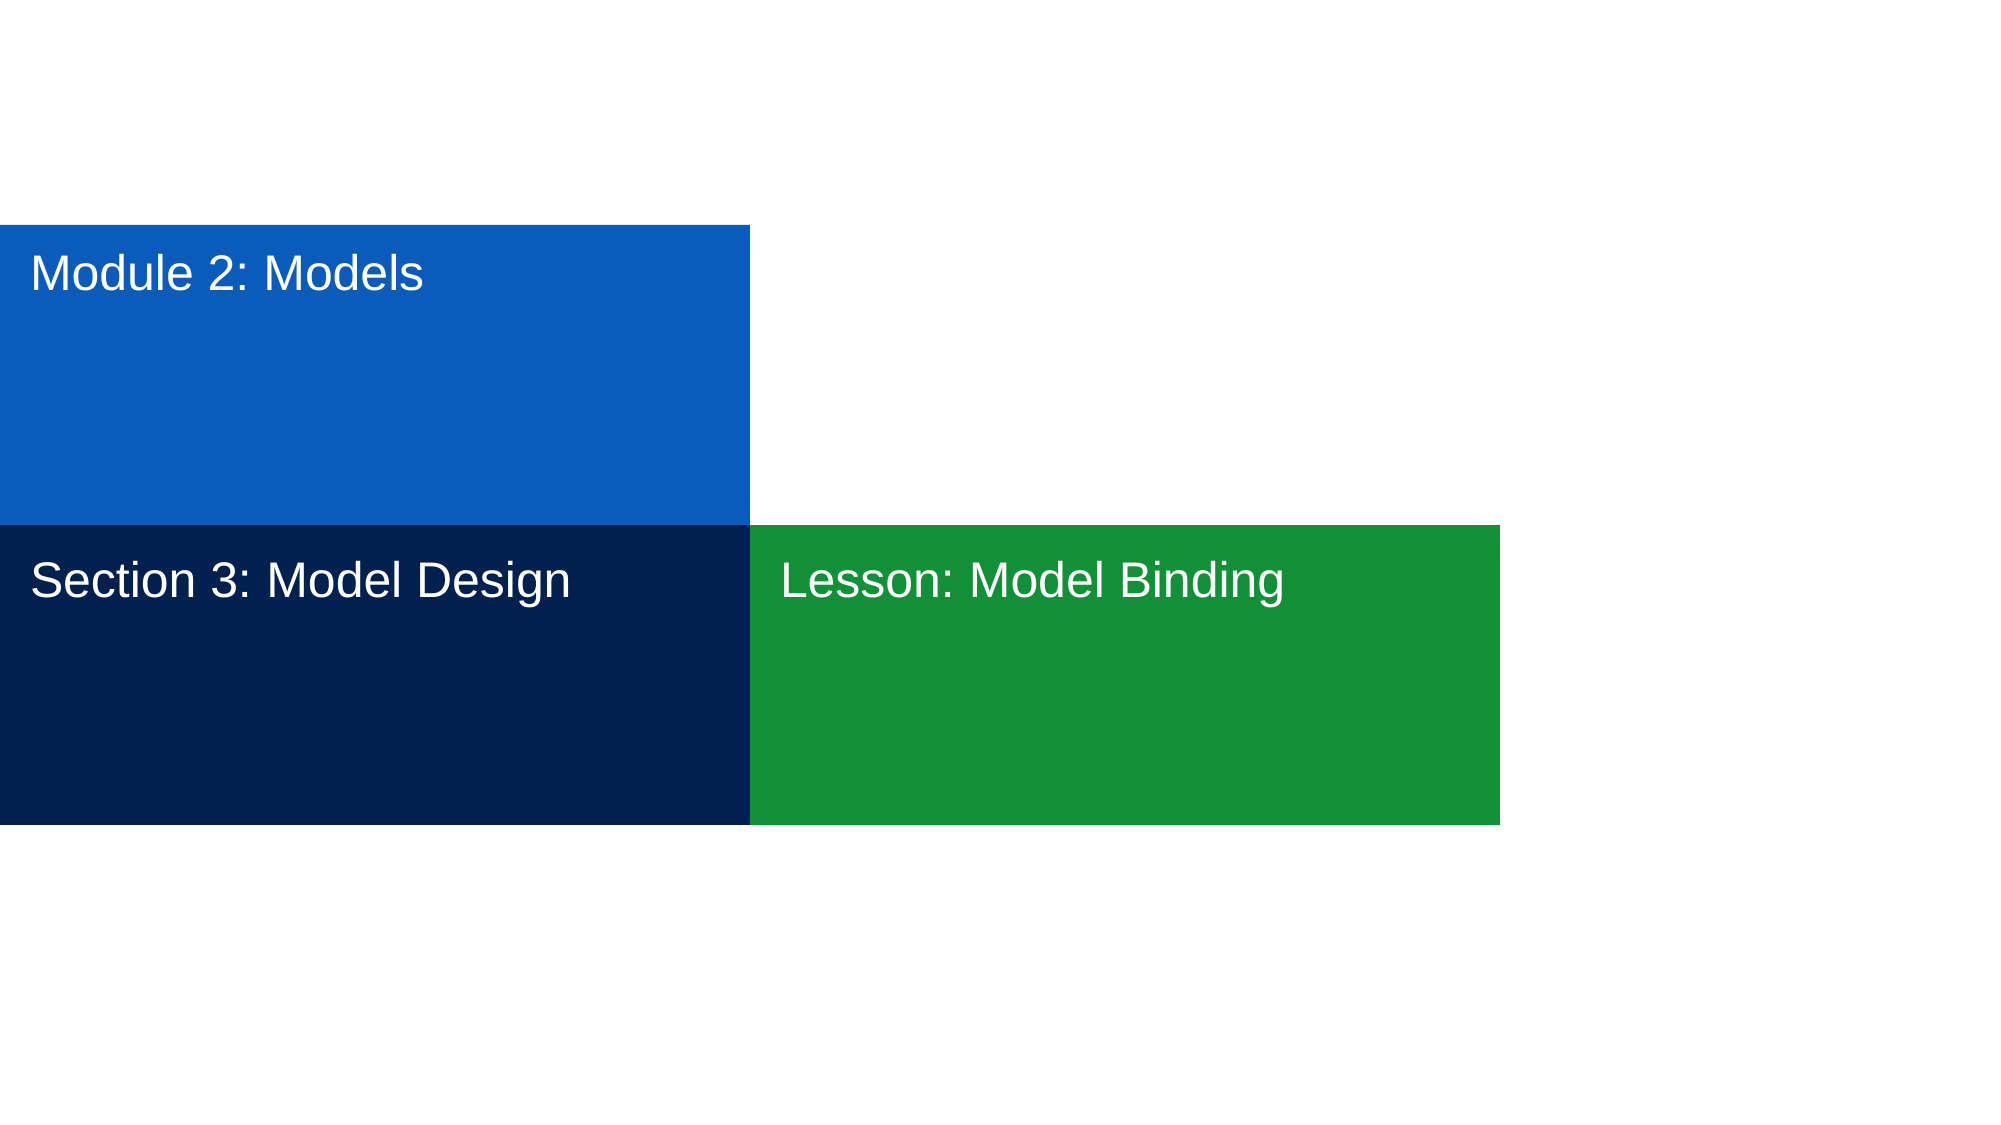

# Module 2: Models
Section 3: Model Design
Lesson: Model Binding